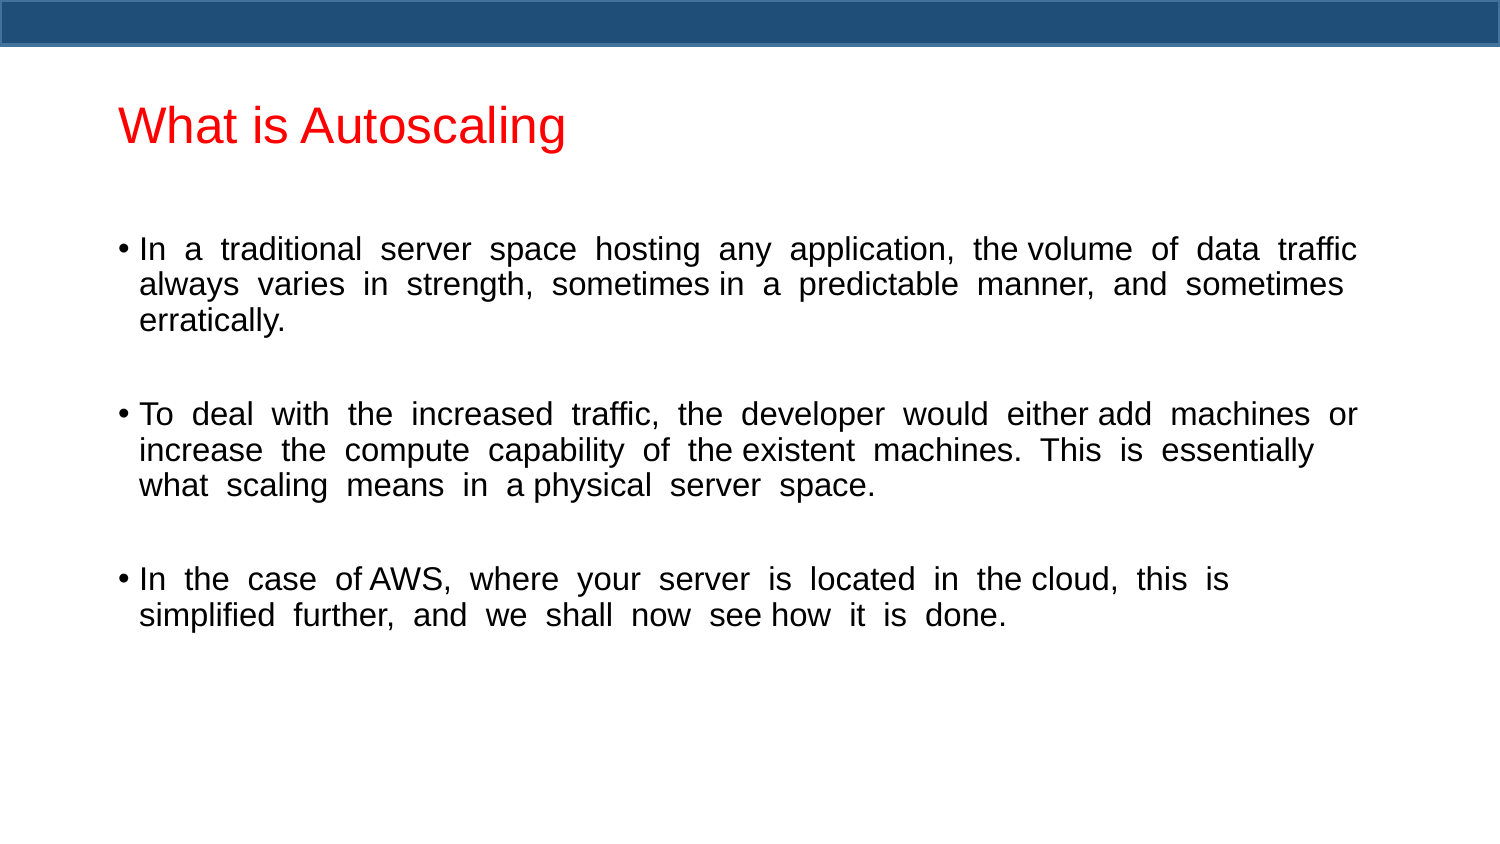

# What is Autoscaling
In  a  traditional  server  space  hosting  any  application,  the volume  of  data  traffic  always  varies  in  strength,  sometimes in  a  predictable  manner,  and  sometimes  erratically.

To  deal  with  the  increased  traffic,  the  developer  would  either add  machines  or  increase  the  compute  capability  of  the existent  machines.  This  is  essentially  what  scaling  means  in  a physical  server  space.

In  the  case  of AWS,  where  your  server  is  located  in  the cloud,  this  is  simplified  further,  and  we  shall  now  see how  it  is  done.